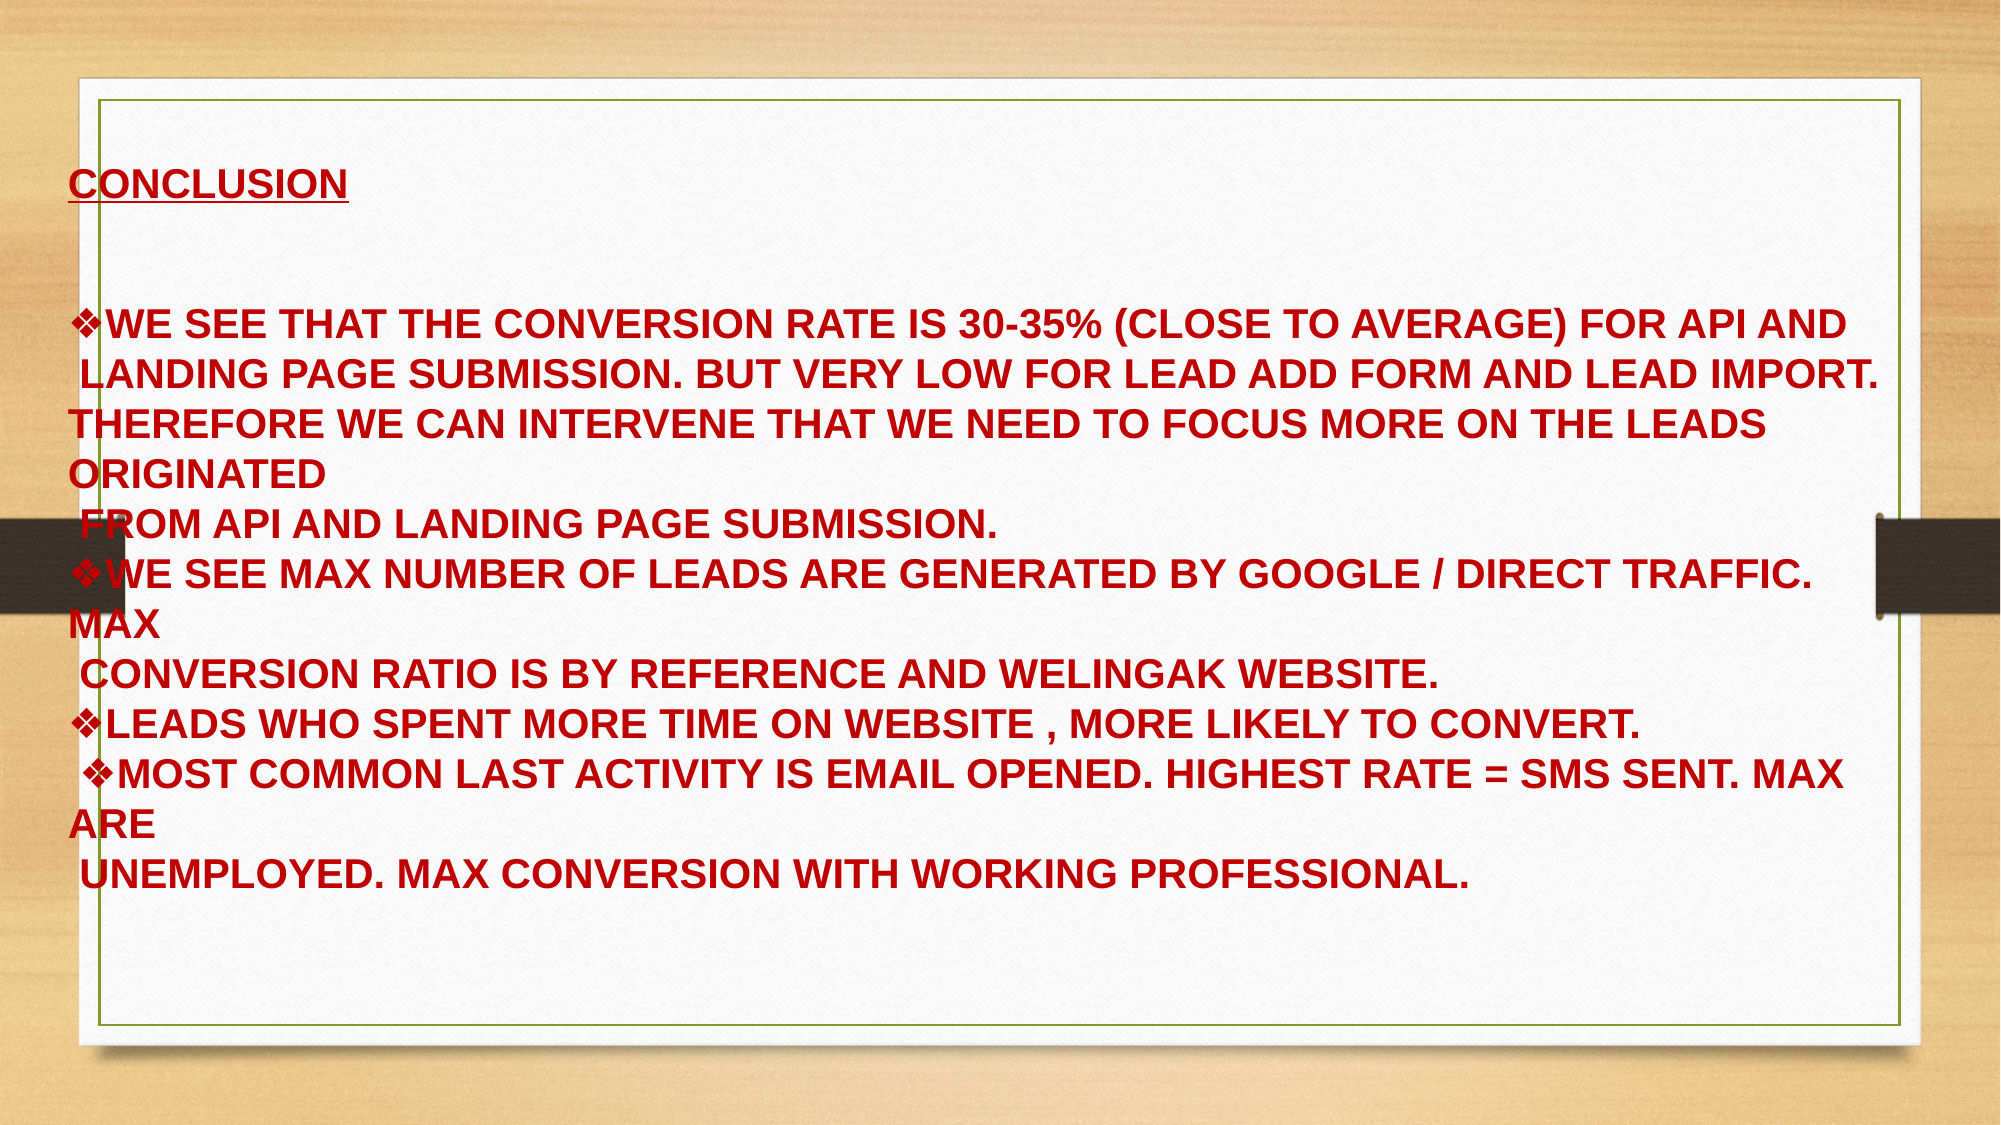

CONCLUSION

❖WE SEE THAT THE CONVERSION RATE IS 30-35% (CLOSE TO AVERAGE) FOR API AND
 LANDING PAGE SUBMISSION. BUT VERY LOW FOR LEAD ADD FORM AND LEAD IMPORT.
THEREFORE WE CAN INTERVENE THAT WE NEED TO FOCUS MORE ON THE LEADS ORIGINATED
 FROM API AND LANDING PAGE SUBMISSION.
❖WE SEE MAX NUMBER OF LEADS ARE GENERATED BY GOOGLE / DIRECT TRAFFIC. MAX
 CONVERSION RATIO IS BY REFERENCE AND WELINGAK WEBSITE.
❖LEADS WHO SPENT MORE TIME ON WEBSITE , MORE LIKELY TO CONVERT.
 ❖MOST COMMON LAST ACTIVITY IS EMAIL OPENED. HIGHEST RATE = SMS SENT. MAX ARE
 UNEMPLOYED. MAX CONVERSION WITH WORKING PROFESSIONAL.